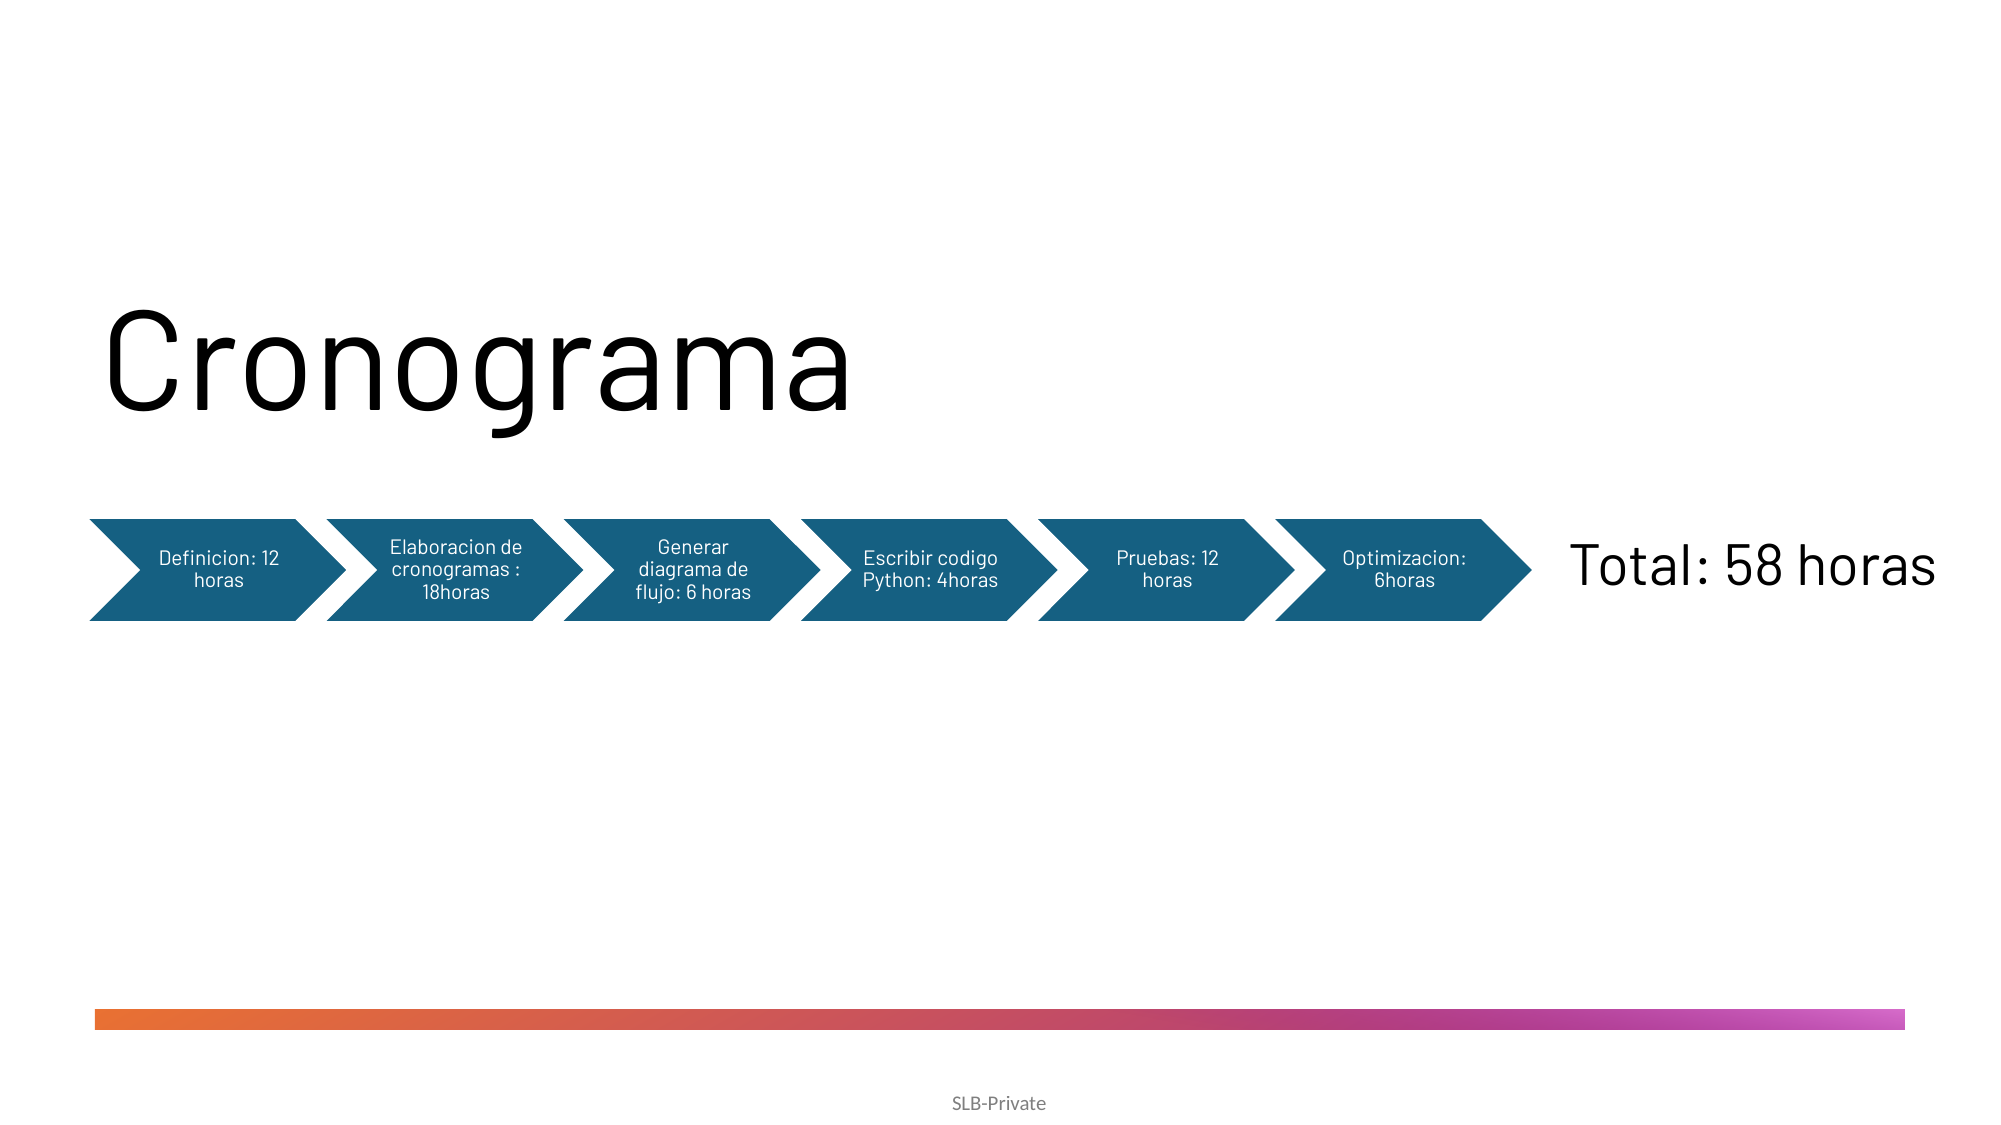

Definicion: 12 horas
Elaboracion de cronogramas : 18horas
Generar diagrama de flujo: 6 horas
Escribir codigo Python: 4horas
Pruebas: 12 horas
Optimizacion: 6horas
# Cronograma
Total: 58 horas